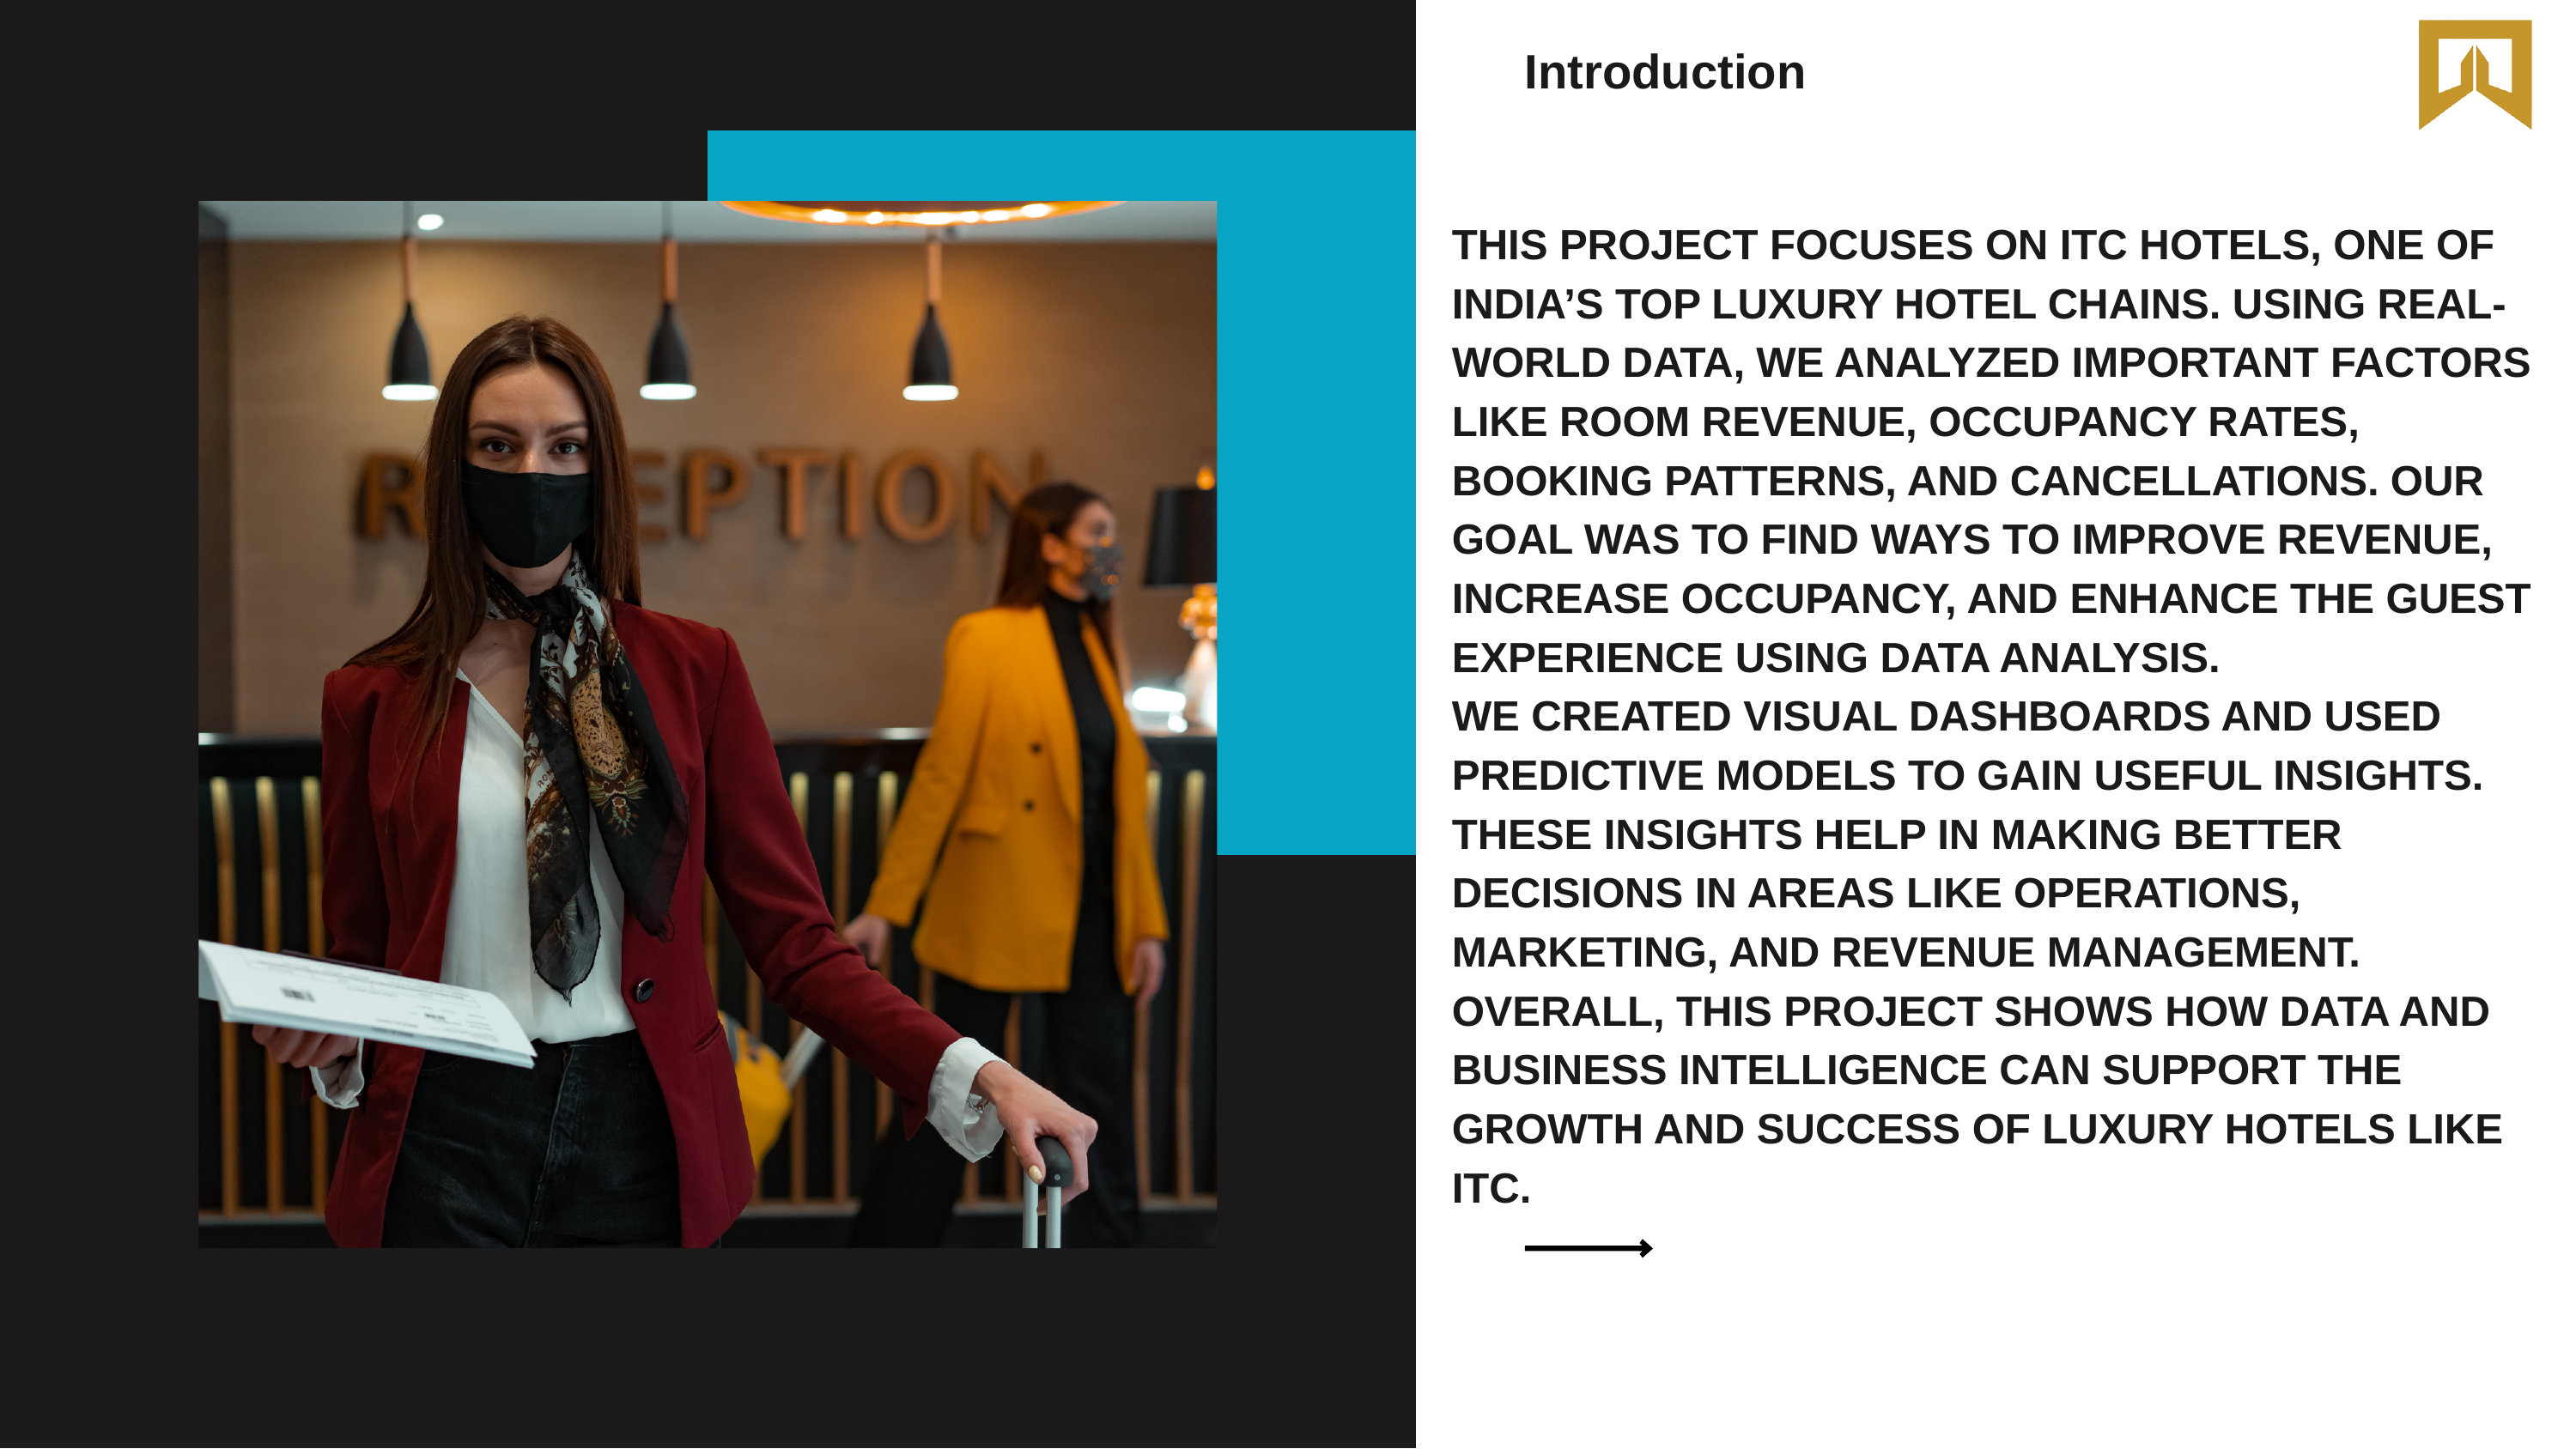

Introduction

THIS PROJECT FOCUSES ON ITC HOTELS, ONE OF INDIA’S TOP LUXURY HOTEL CHAINS. USING REAL-WORLD DATA, WE ANALYZED IMPORTANT FACTORS LIKE ROOM REVENUE, OCCUPANCY RATES, BOOKING PATTERNS, AND CANCELLATIONS. OUR GOAL WAS TO FIND WAYS TO IMPROVE REVENUE, INCREASE OCCUPANCY, AND ENHANCE THE GUEST EXPERIENCE USING DATA ANALYSIS.
WE CREATED VISUAL DASHBOARDS AND USED PREDICTIVE MODELS TO GAIN USEFUL INSIGHTS. THESE INSIGHTS HELP IN MAKING BETTER DECISIONS IN AREAS LIKE OPERATIONS, MARKETING, AND REVENUE MANAGEMENT.
OVERALL, THIS PROJECT SHOWS HOW DATA AND BUSINESS INTELLIGENCE CAN SUPPORT THE GROWTH AND SUCCESS OF LUXURY HOTELS LIKE ITC.